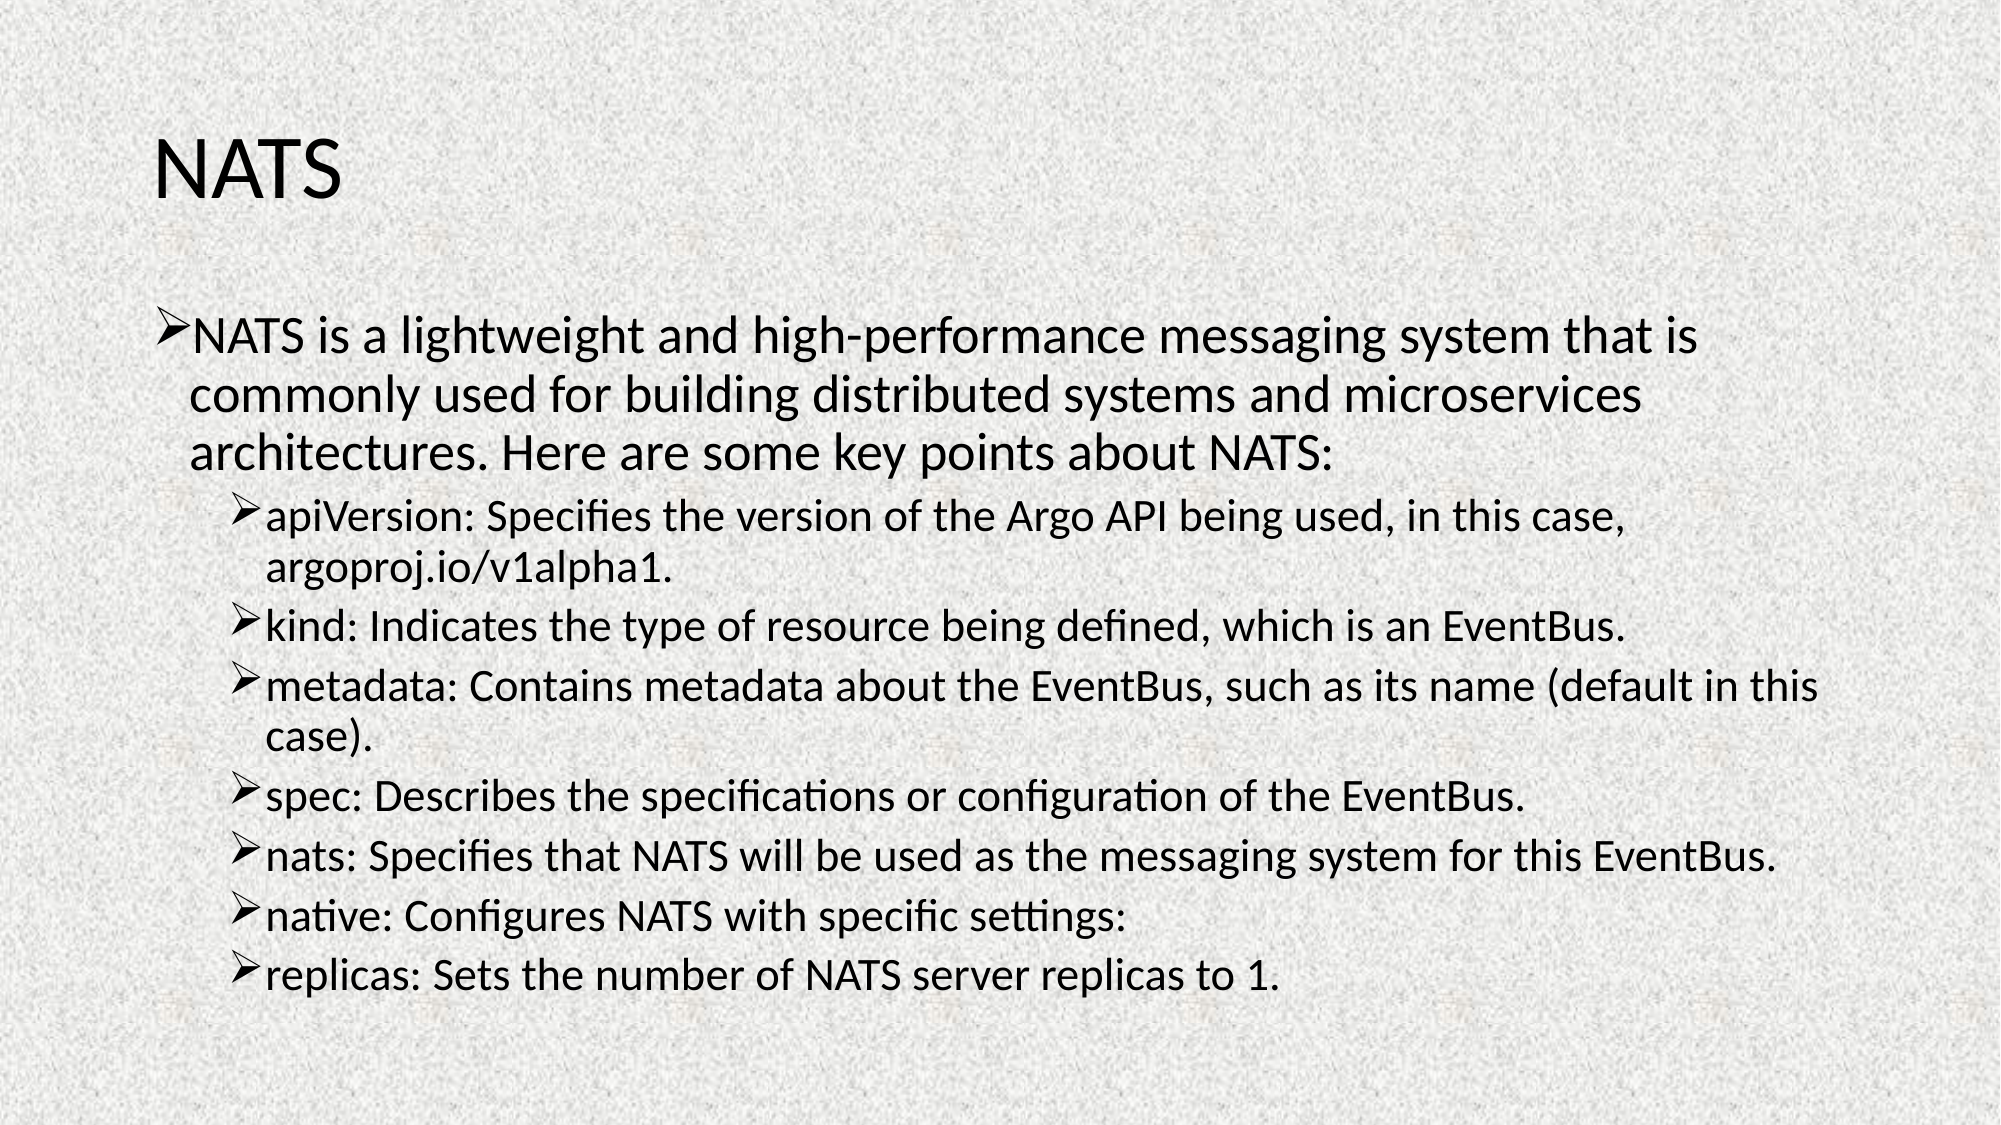

# NATS
NATS is a lightweight and high-performance messaging system that is commonly used for building distributed systems and microservices architectures. Here are some key points about NATS:
apiVersion: Specifies the version of the Argo API being used, in this case, argoproj.io/v1alpha1.
kind: Indicates the type of resource being defined, which is an EventBus.
metadata: Contains metadata about the EventBus, such as its name (default in this case).
spec: Describes the specifications or configuration of the EventBus.
nats: Specifies that NATS will be used as the messaging system for this EventBus.
native: Configures NATS with specific settings:
replicas: Sets the number of NATS server replicas to 1.